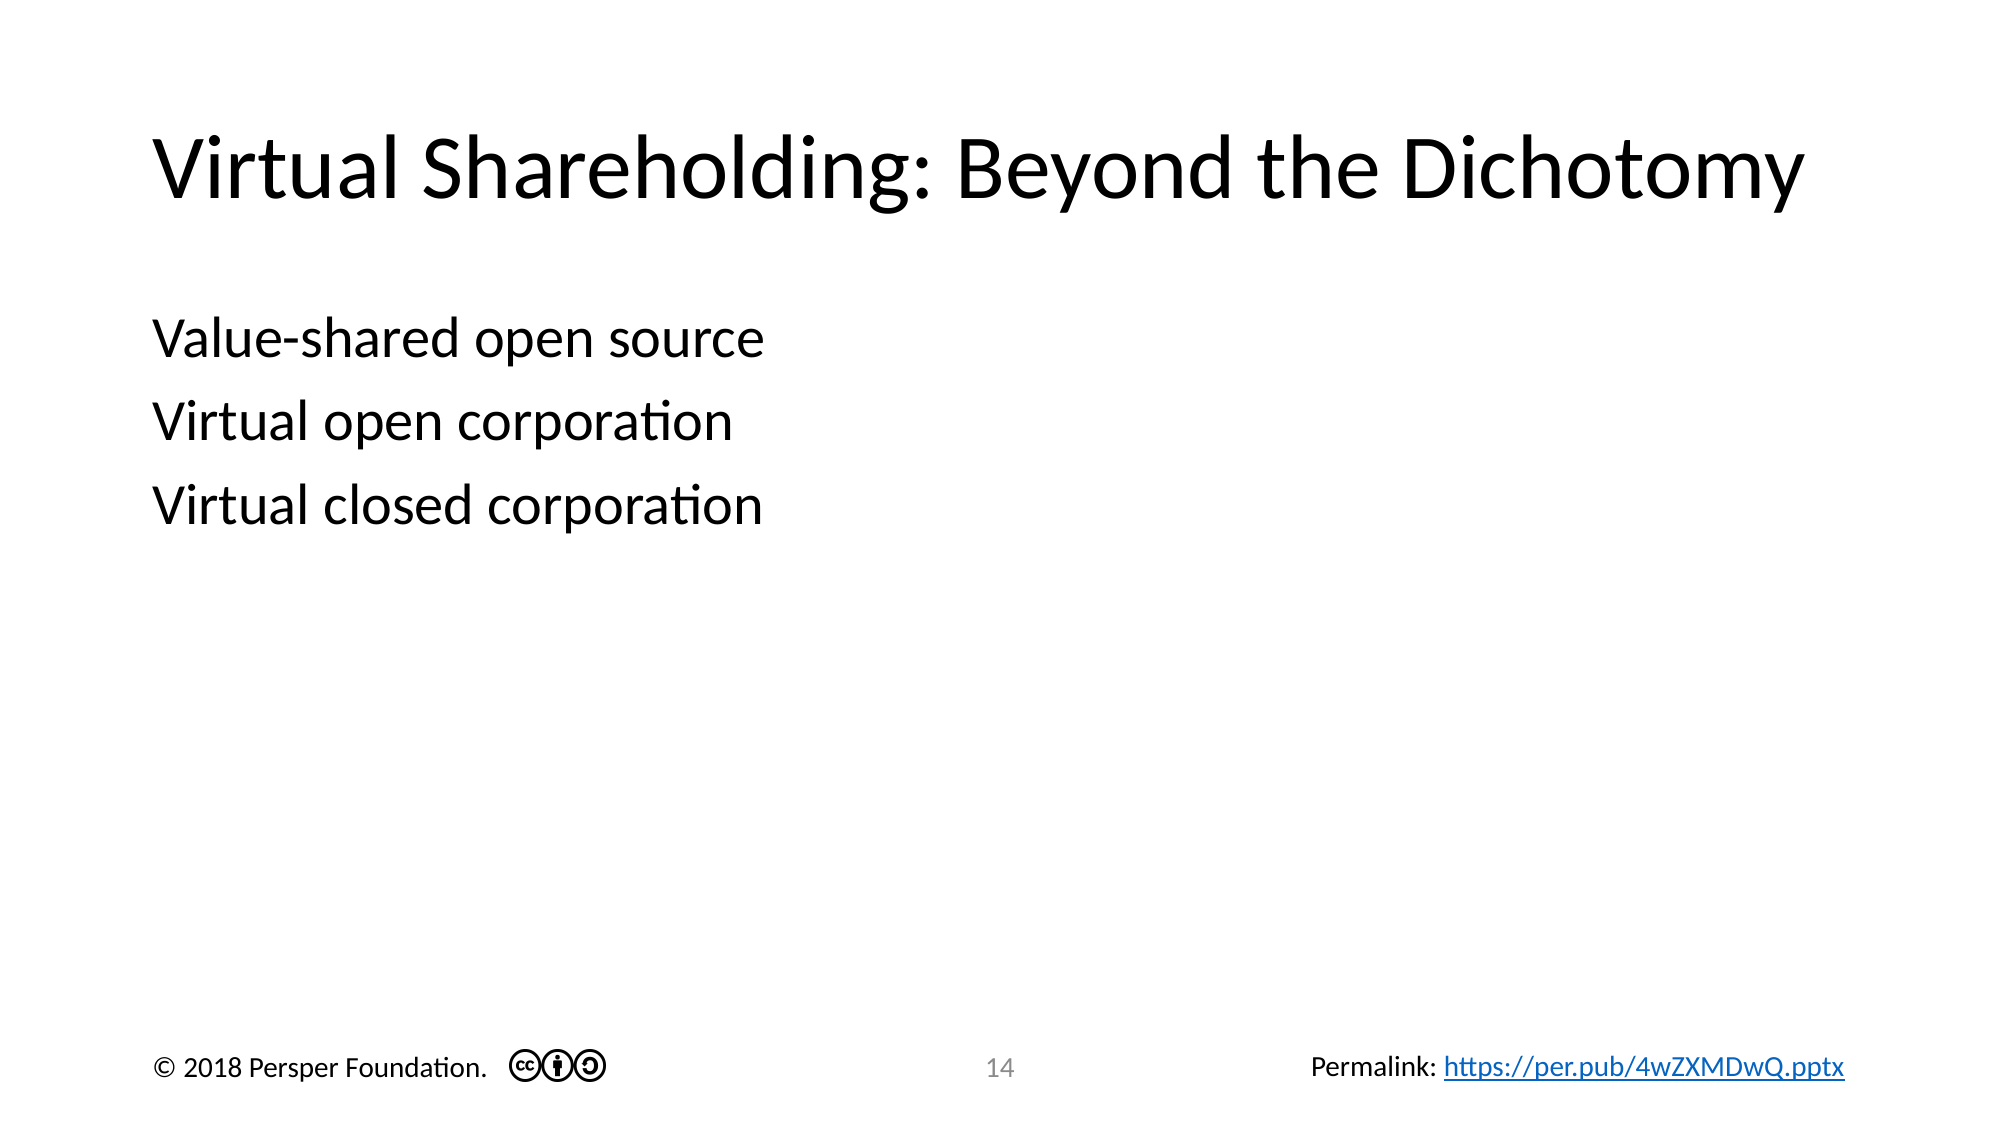

# Virtual Shareholding: Beyond the Dichotomy
Value-shared open source
Virtual open corporation
Virtual closed corporation

14
© 2018 Persper Foundation.